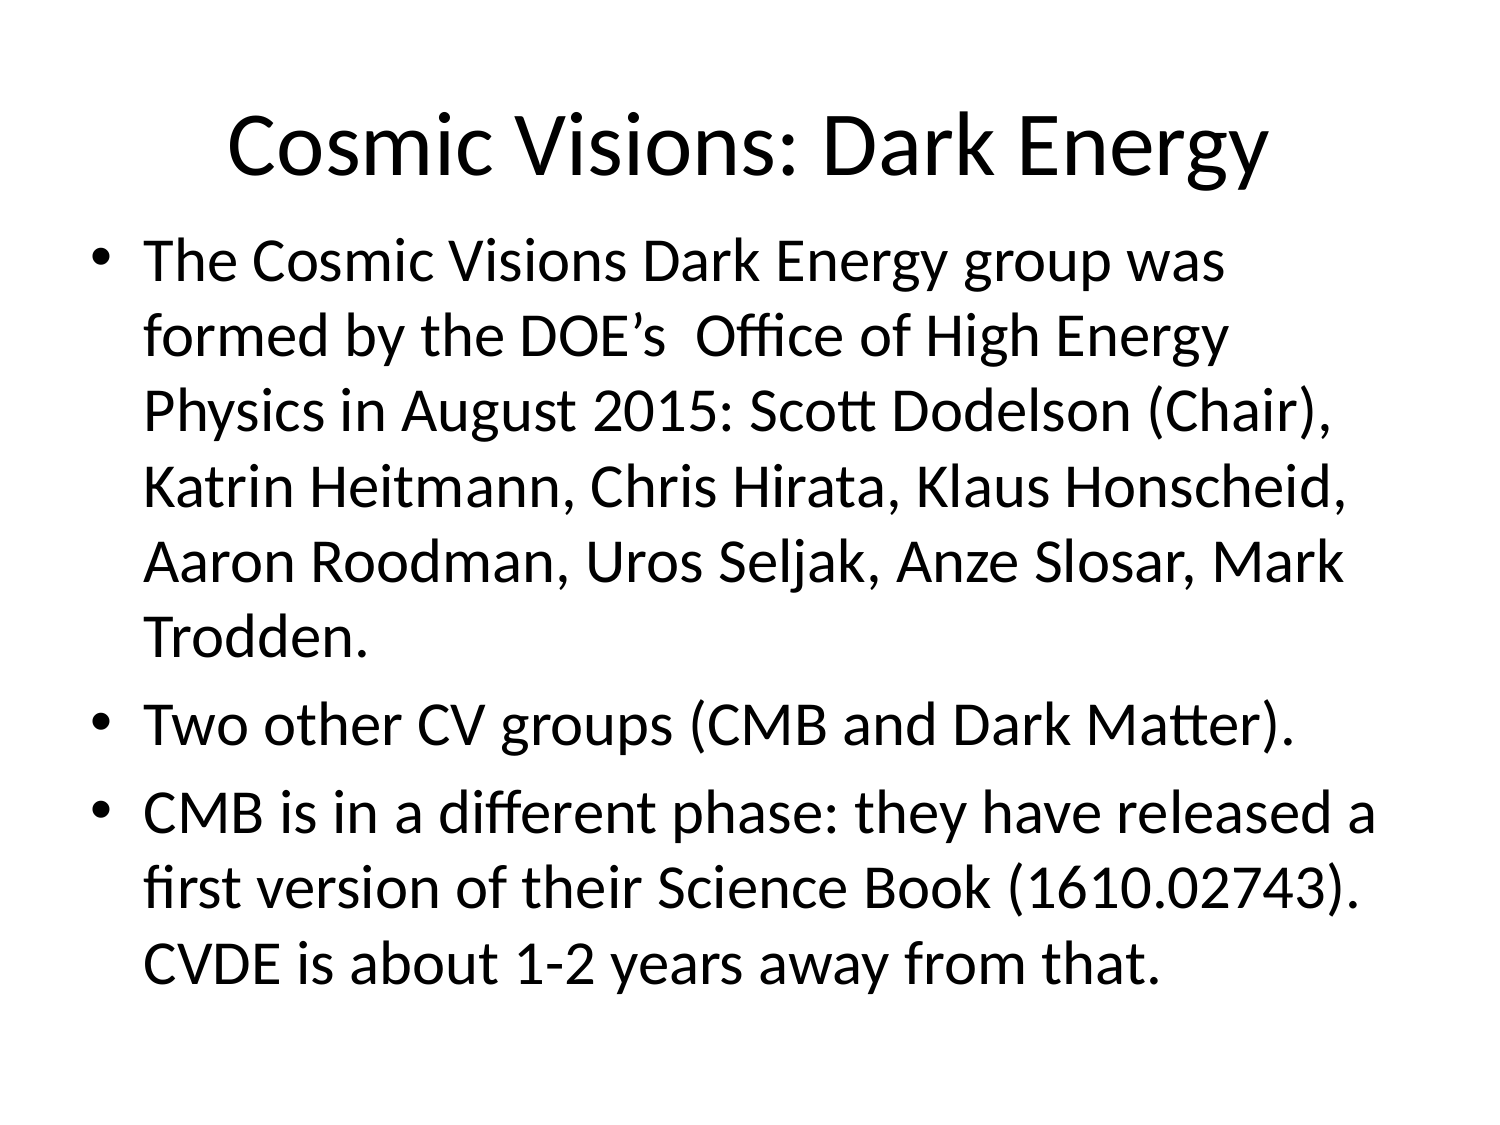

# Cosmic Visions: Dark Energy
The Cosmic Visions Dark Energy group was formed by the DOE’s  Office of High Energy Physics in August 2015: Scott Dodelson (Chair), Katrin Heitmann, Chris Hirata, Klaus Honscheid, Aaron Roodman, Uros Seljak, Anze Slosar, Mark Trodden.
Two other CV groups (CMB and Dark Matter).
CMB is in a different phase: they have released a first version of their Science Book (1610.02743). CVDE is about 1-2 years away from that.